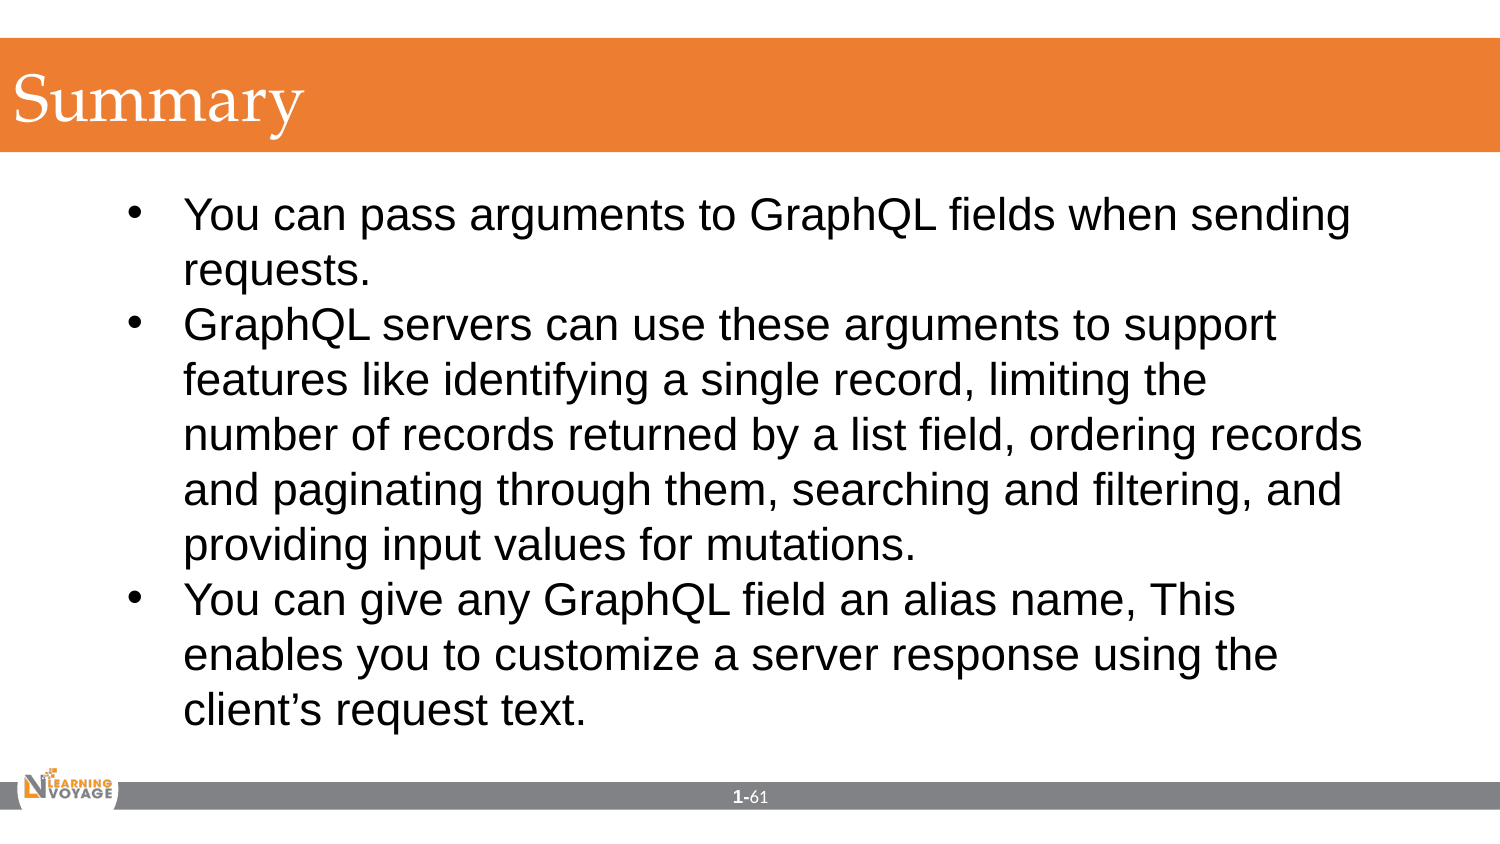

Summary
You can pass arguments to GraphQL fields when sending requests.
GraphQL servers can use these arguments to support features like identifying a single record, limiting the number of records returned by a list field, ordering records and paginating through them, searching and filtering, and providing input values for mutations.
You can give any GraphQL field an alias name, This enables you to customize a server response using the client’s request text.
1-61